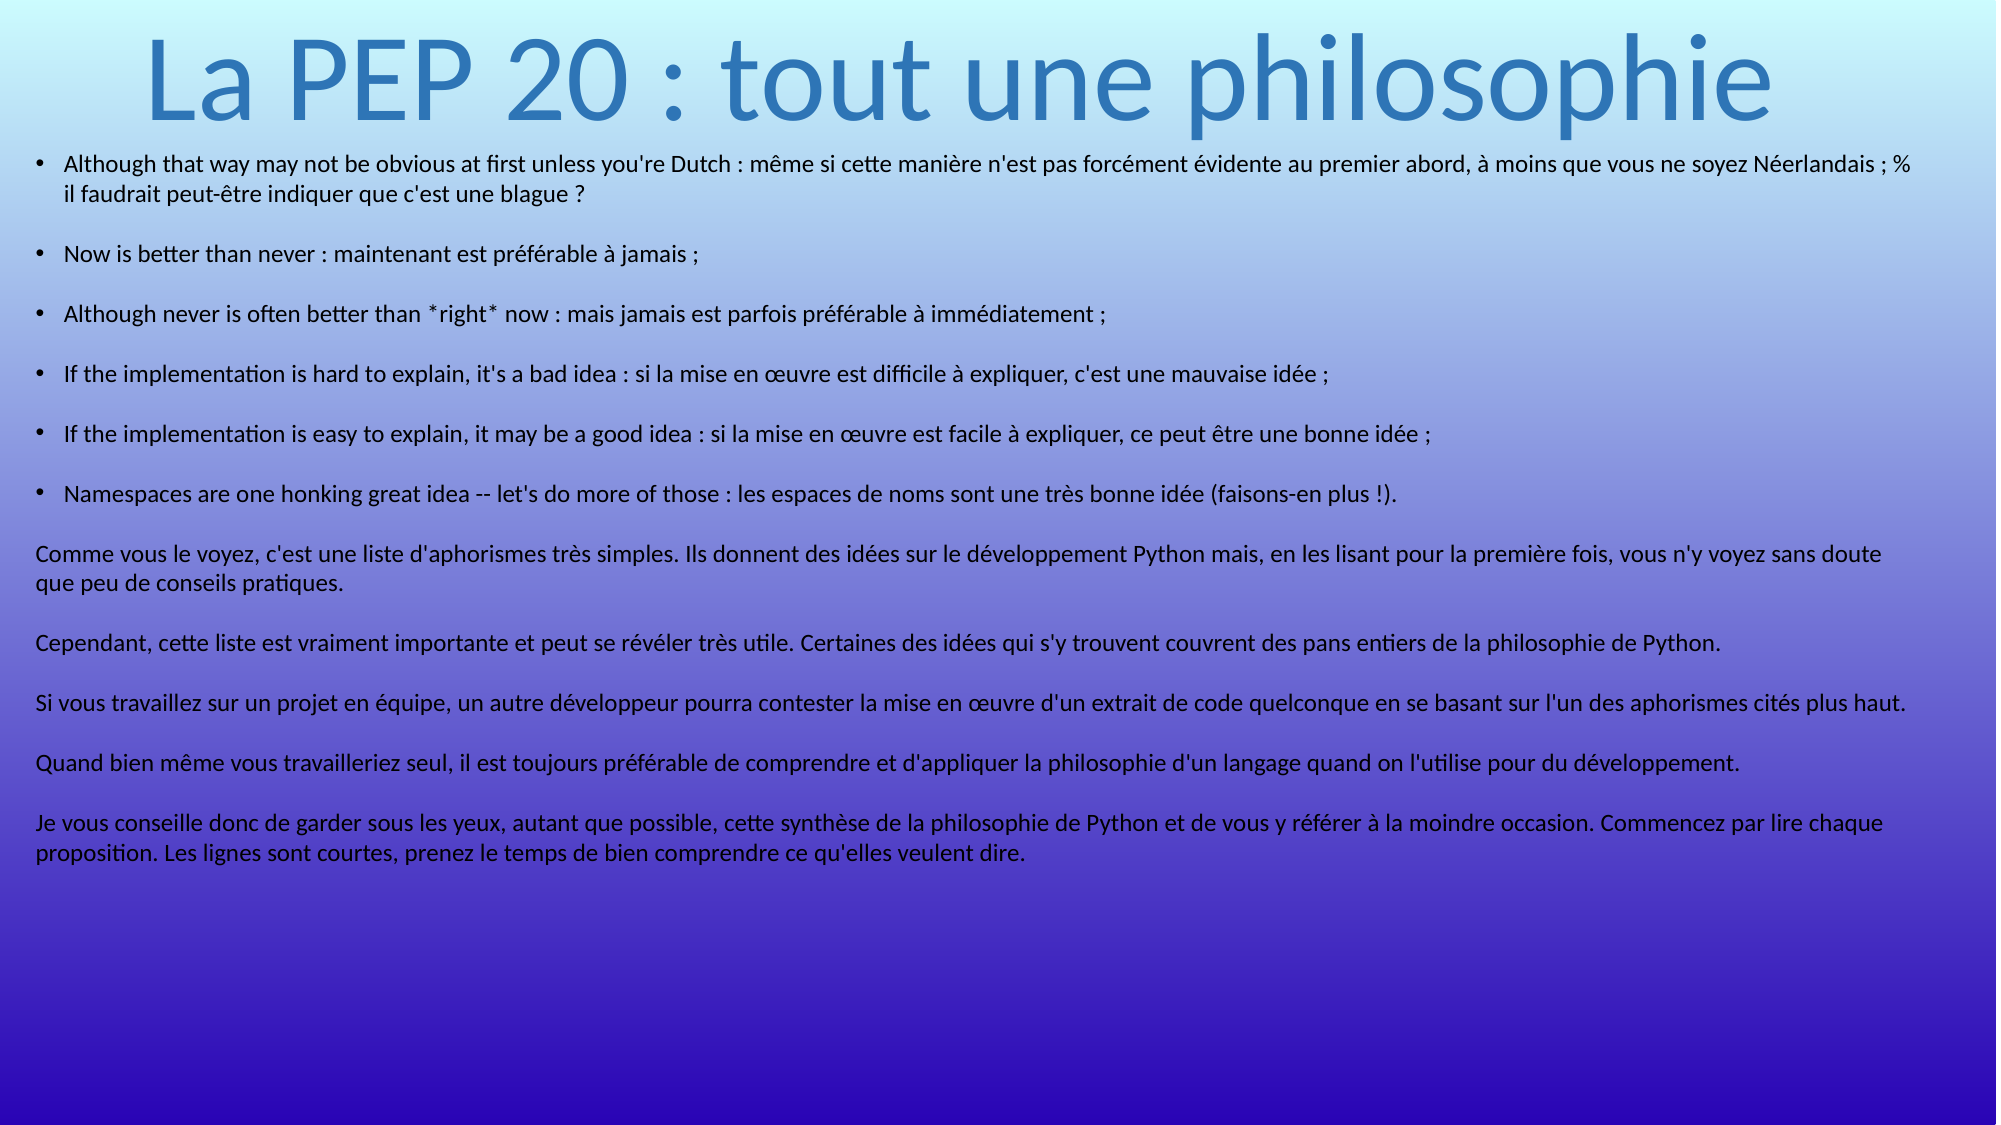

# La PEP 20 : tout une philosophie

Although that way may not be obvious at first unless you're Dutch : même si cette manière n'est pas forcément évidente au premier abord, à moins que vous ne soyez Néerlandais ; % il faudrait peut-être indiquer que c'est une blague ?

Now is better than never : maintenant est préférable à jamais ;

Although never is often better than *right* now : mais jamais est parfois préférable à immédiatement ;

If the implementation is hard to explain, it's a bad idea : si la mise en œuvre est difficile à expliquer, c'est une mauvaise idée ;

If the implementation is easy to explain, it may be a good idea : si la mise en œuvre est facile à expliquer, ce peut être une bonne idée ;

Namespaces are one honking great idea -- let's do more of those : les espaces de noms sont une très bonne idée (faisons-en plus !).

Comme vous le voyez, c'est une liste d'aphorismes très simples. Ils donnent des idées sur le développement Python mais, en les lisant pour la première fois, vous n'y voyez sans doute que peu de conseils pratiques.

Cependant, cette liste est vraiment importante et peut se révéler très utile. Certaines des idées qui s'y trouvent couvrent des pans entiers de la philosophie de Python.

Si vous travaillez sur un projet en équipe, un autre développeur pourra contester la mise en œuvre d'un extrait de code quelconque en se basant sur l'un des aphorismes cités plus haut.

Quand bien même vous travailleriez seul, il est toujours préférable de comprendre et d'appliquer la philosophie d'un langage quand on l'utilise pour du développement.

Je vous conseille donc de garder sous les yeux, autant que possible, cette synthèse de la philosophie de Python et de vous y référer à la moindre occasion. Commencez par lire chaque proposition. Les lignes sont courtes, prenez le temps de bien comprendre ce qu'elles veulent dire.

718